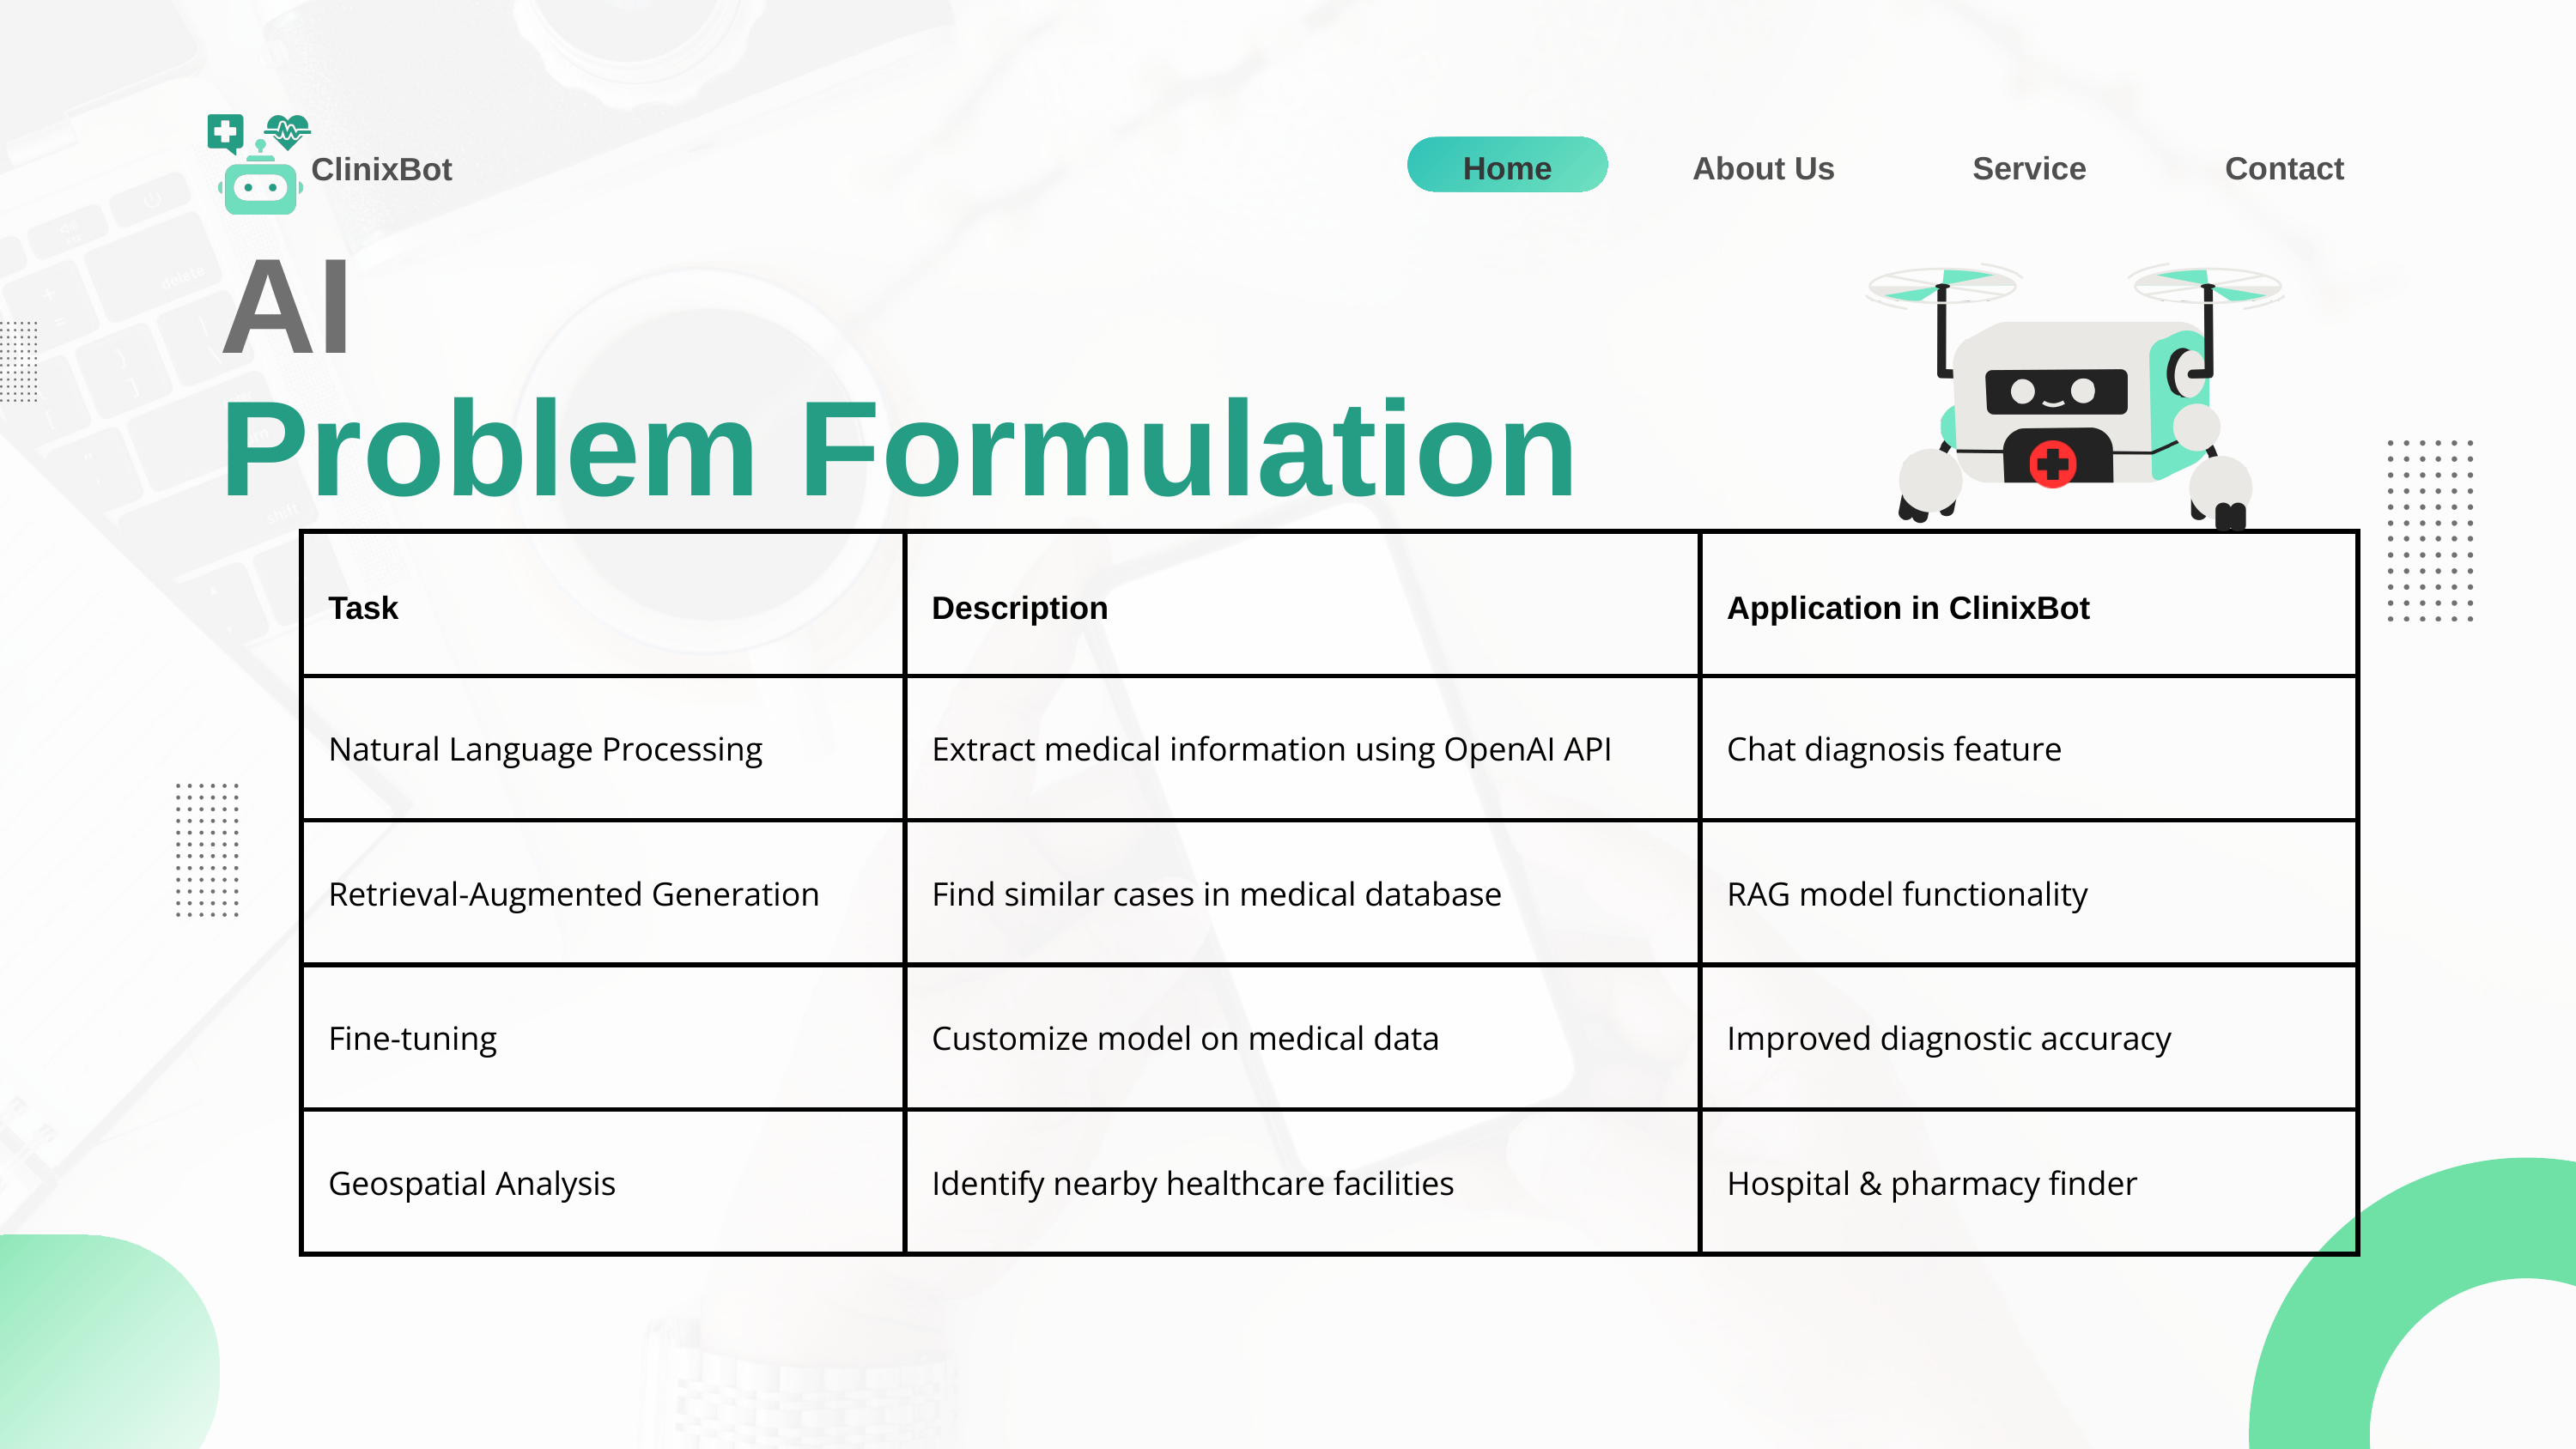

ClinixBot

Home
About Us
Service
Contact
AI

Problem Formulation

| Task | Description | Application in ClinixBot |
| --- | --- | --- |
| Natural Language Processing | Extract medical information using OpenAI API | Chat diagnosis feature |
| Retrieval-Augmented Generation | Find similar cases in medical database | RAG model functionality |
| Fine-tuning | Customize model on medical data | Improved diagnostic accuracy |
| Geospatial Analysis | Identify nearby healthcare facilities | Hospital & pharmacy finder |